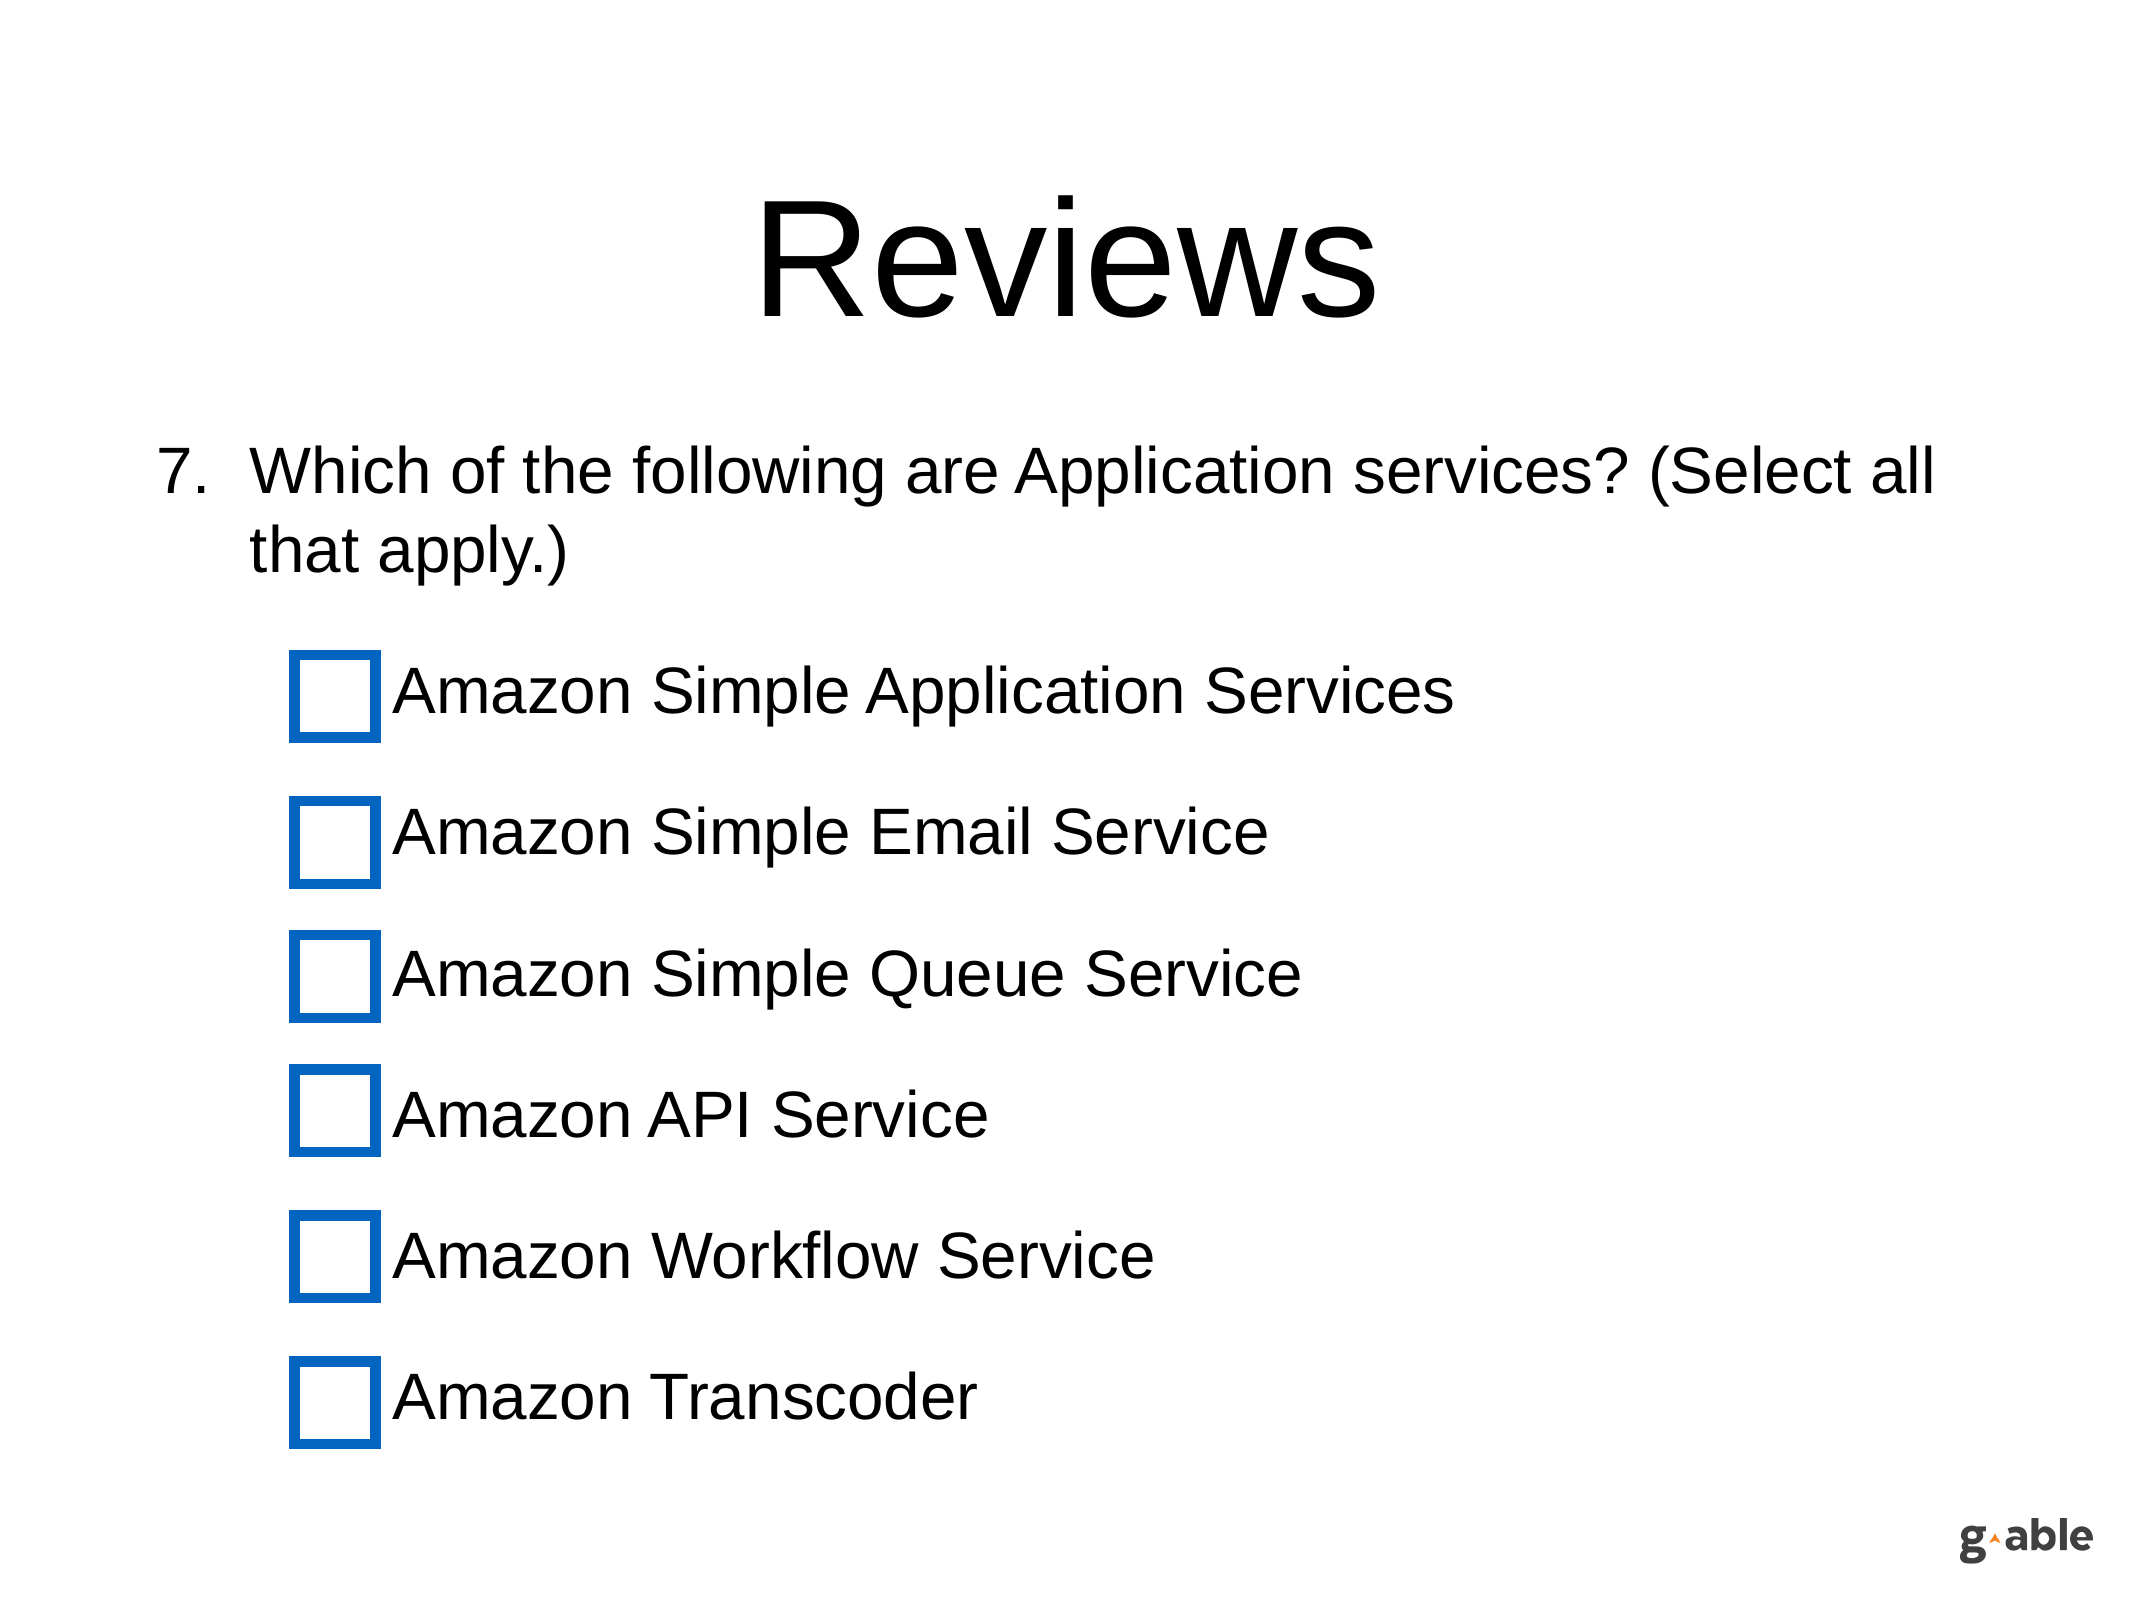

# Reviews
Which of the following are Application services? (Select all that apply.)
Amazon Simple Application Services
Amazon Simple Email Service
Amazon Simple Queue Service
Amazon API Service
Amazon Workflow Service
Amazon Transcoder

25